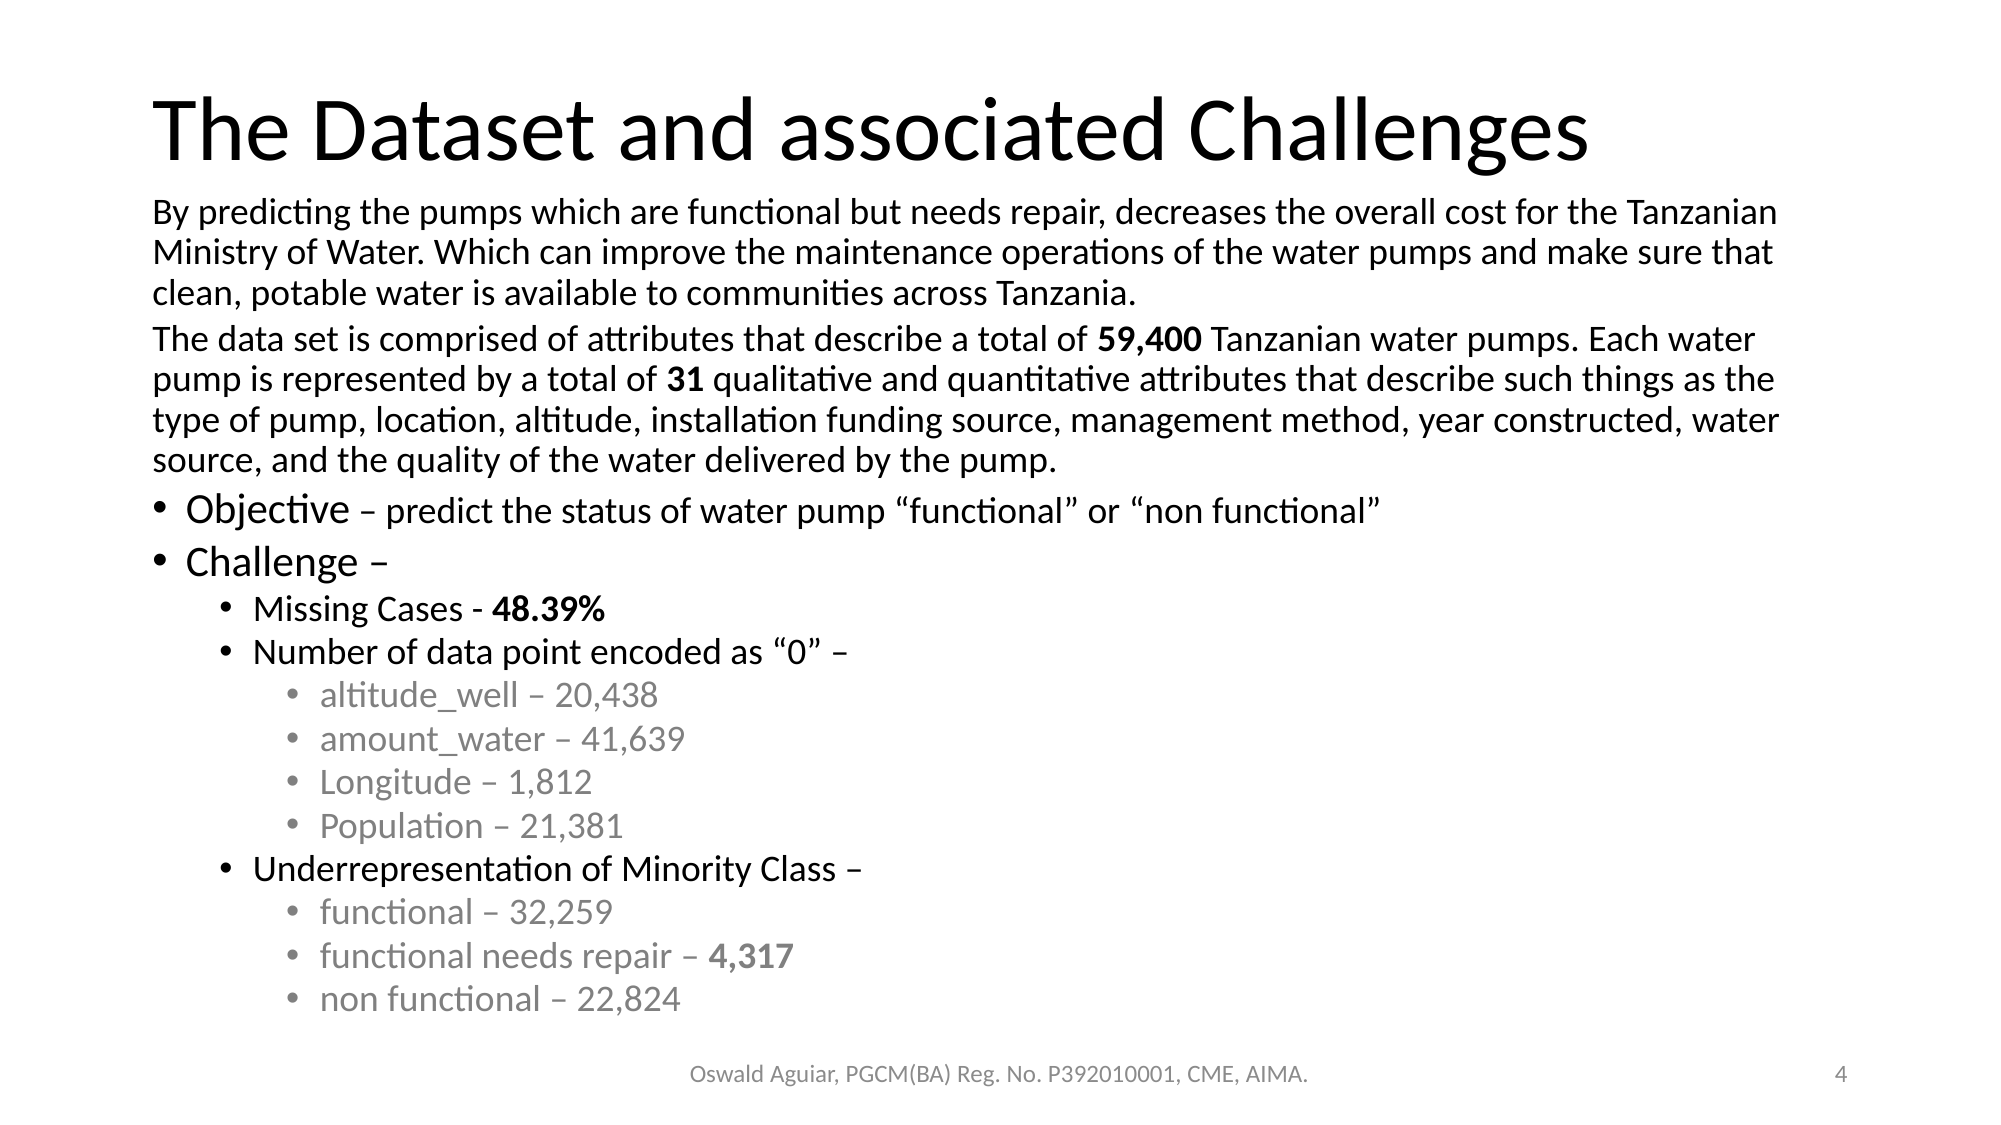

# The Dataset and associated Challenges
By predicting the pumps which are functional but needs repair, decreases the overall cost for the Tanzanian Ministry of Water. Which can improve the maintenance operations of the water pumps and make sure that clean, potable water is available to communities across Tanzania.
The data set is comprised of attributes that describe a total of 59,400 Tanzanian water pumps. Each water pump is represented by a total of 31 qualitative and quantitative attributes that describe such things as the type of pump, location, altitude, installation funding source, management method, year constructed, water source, and the quality of the water delivered by the pump.
Objective – predict the status of water pump “functional” or “non functional”
Challenge –
Missing Cases - 48.39%
Number of data point encoded as “0” –
altitude_well – 20,438
amount_water – 41,639
Longitude – 1,812
Population – 21,381
Underrepresentation of Minority Class –
functional – 32,259
functional needs repair – 4,317
non functional – 22,824

Oswald Aguiar, PGCM(BA) Reg. No. P392010001, CME, AIMA.
4